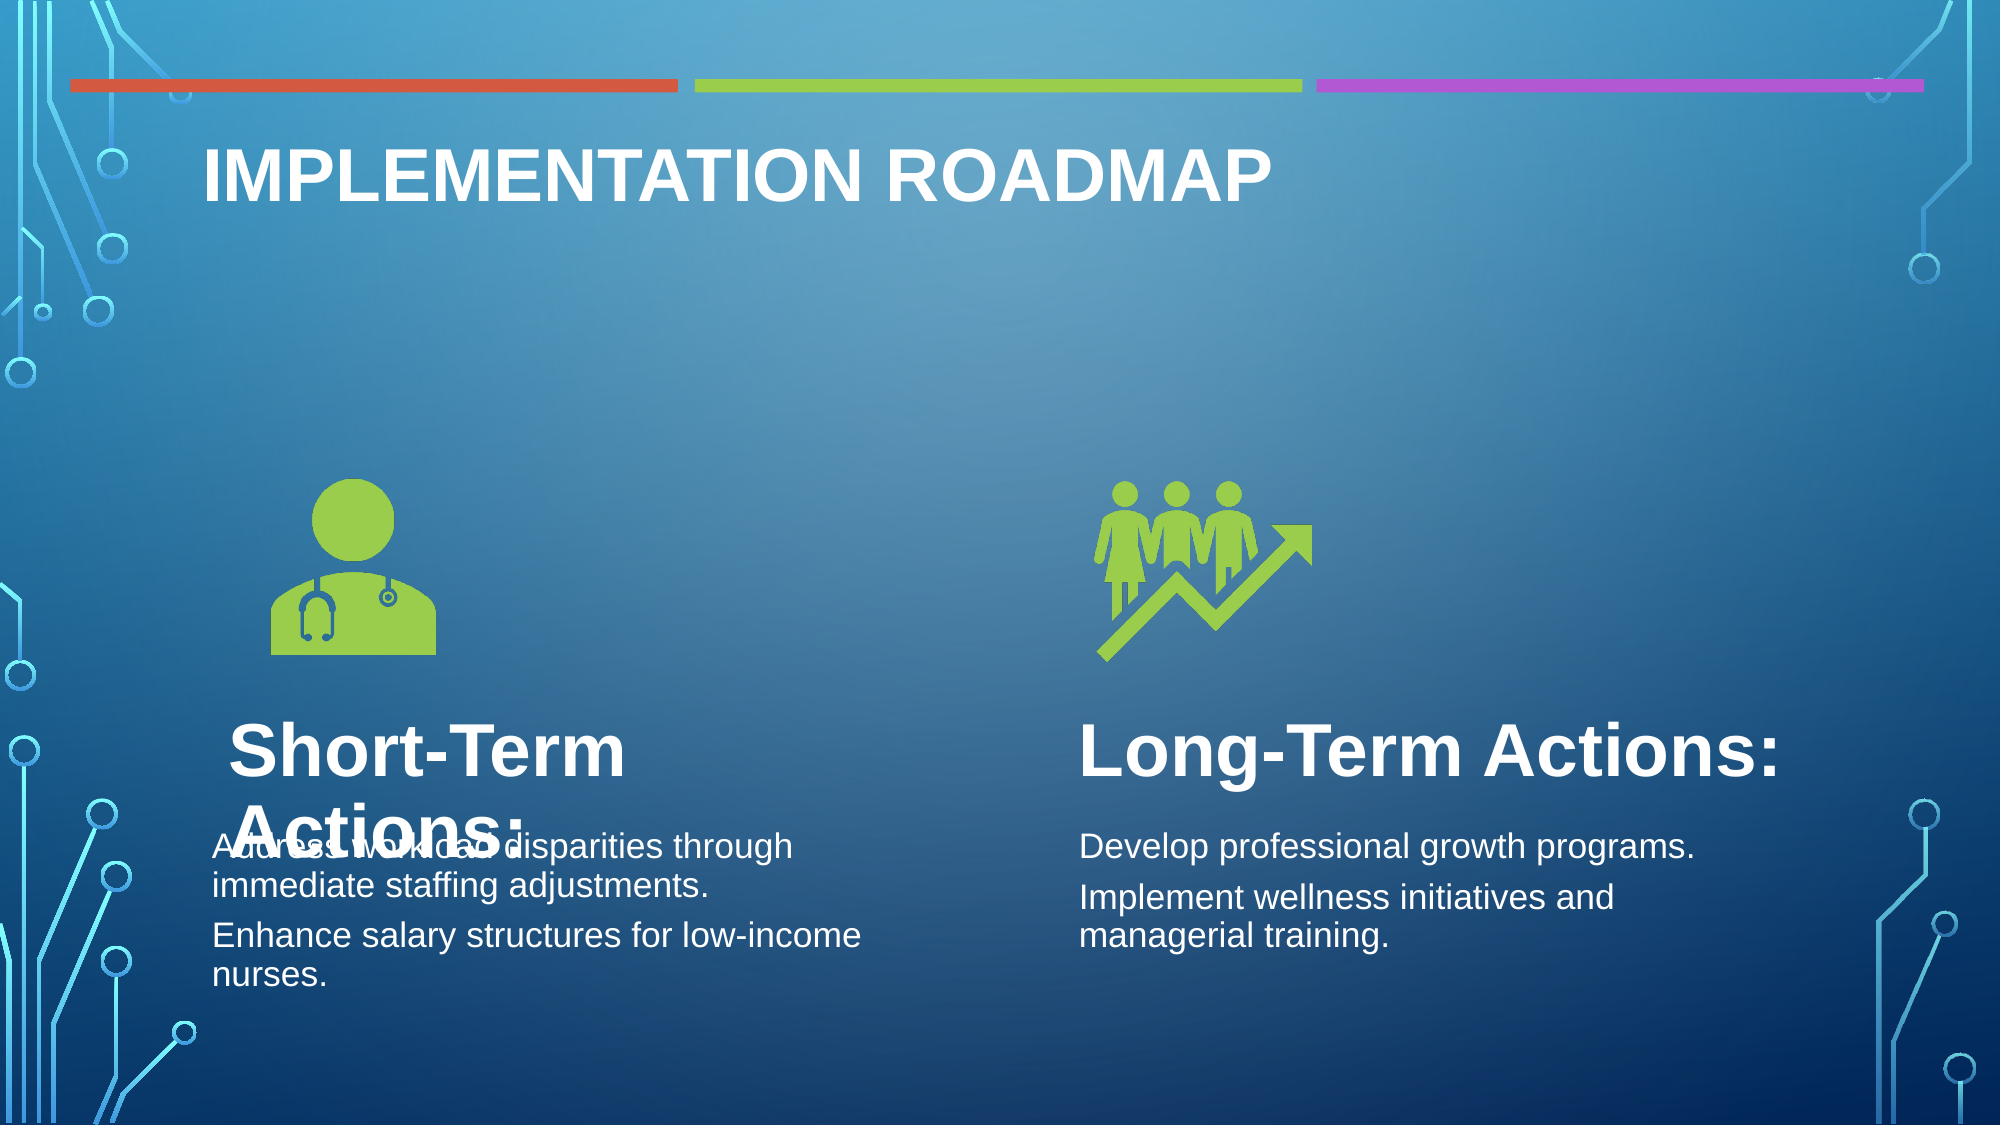

# Implementation Roadmap
Short-Term Actions:
Address workload disparities through immediate staffing adjustments.
Enhance salary structures for low-income nurses.
Long-Term Actions:
Develop professional growth programs.
Implement wellness initiatives and managerial training.